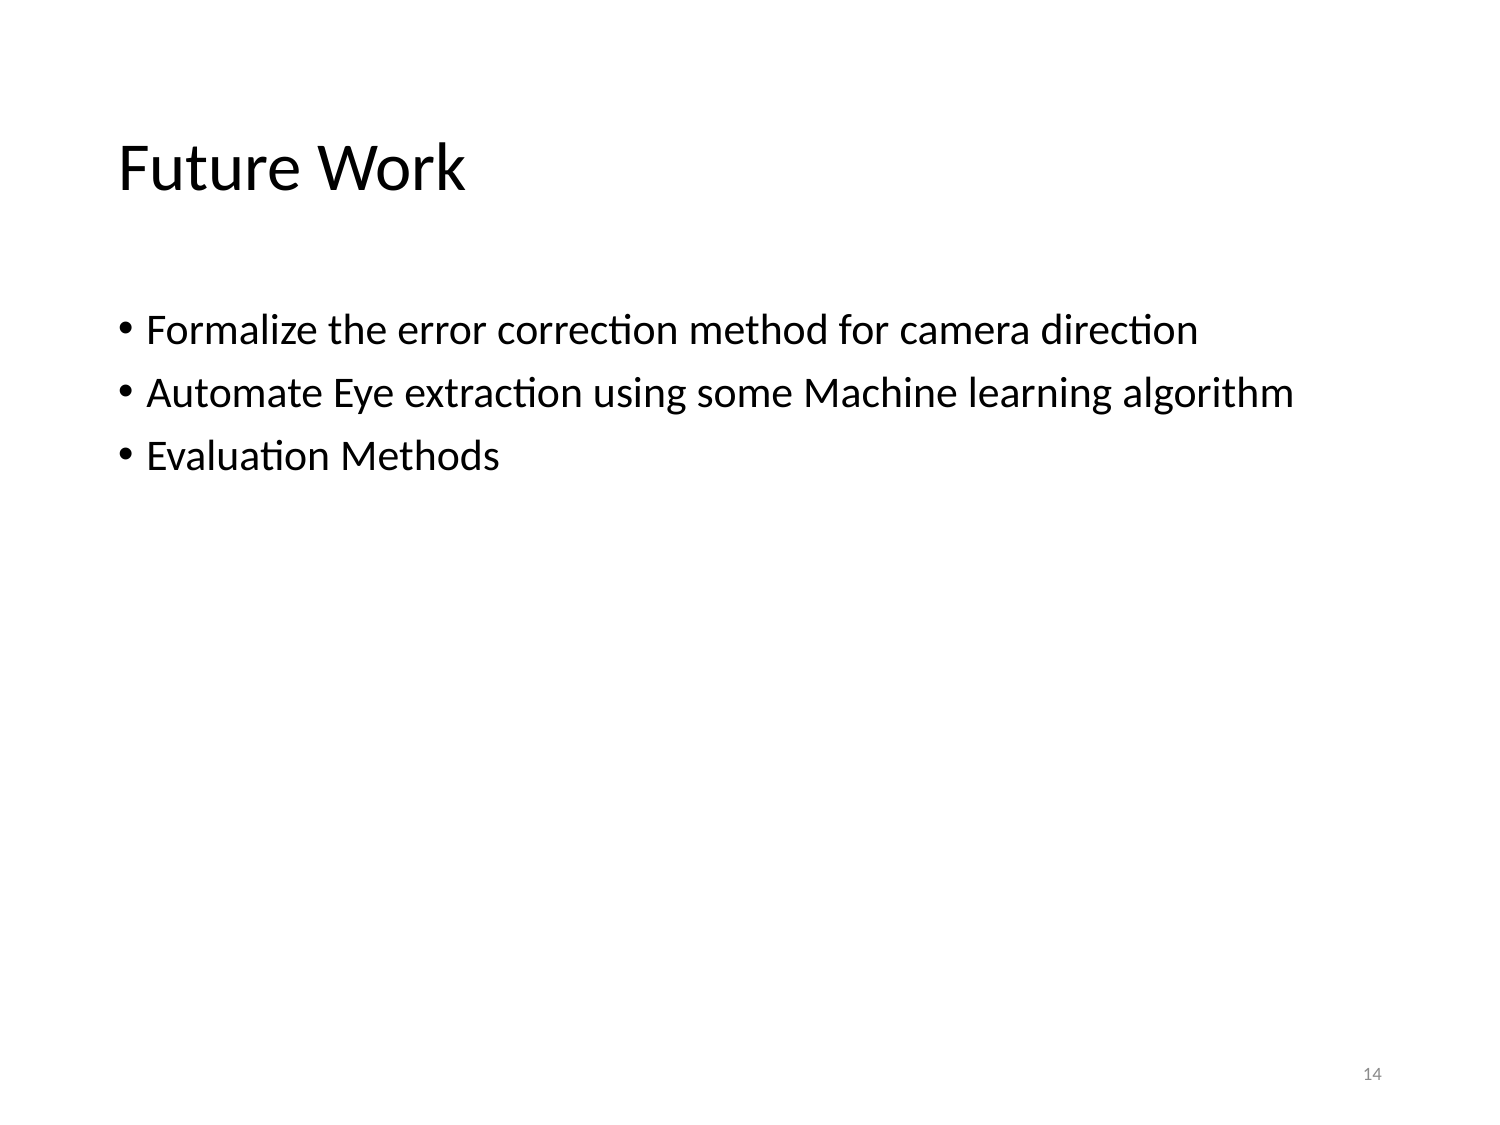

# Future Work
Formalize the error correction method for camera direction
Automate Eye extraction using some Machine learning algorithm
Evaluation Methods
14